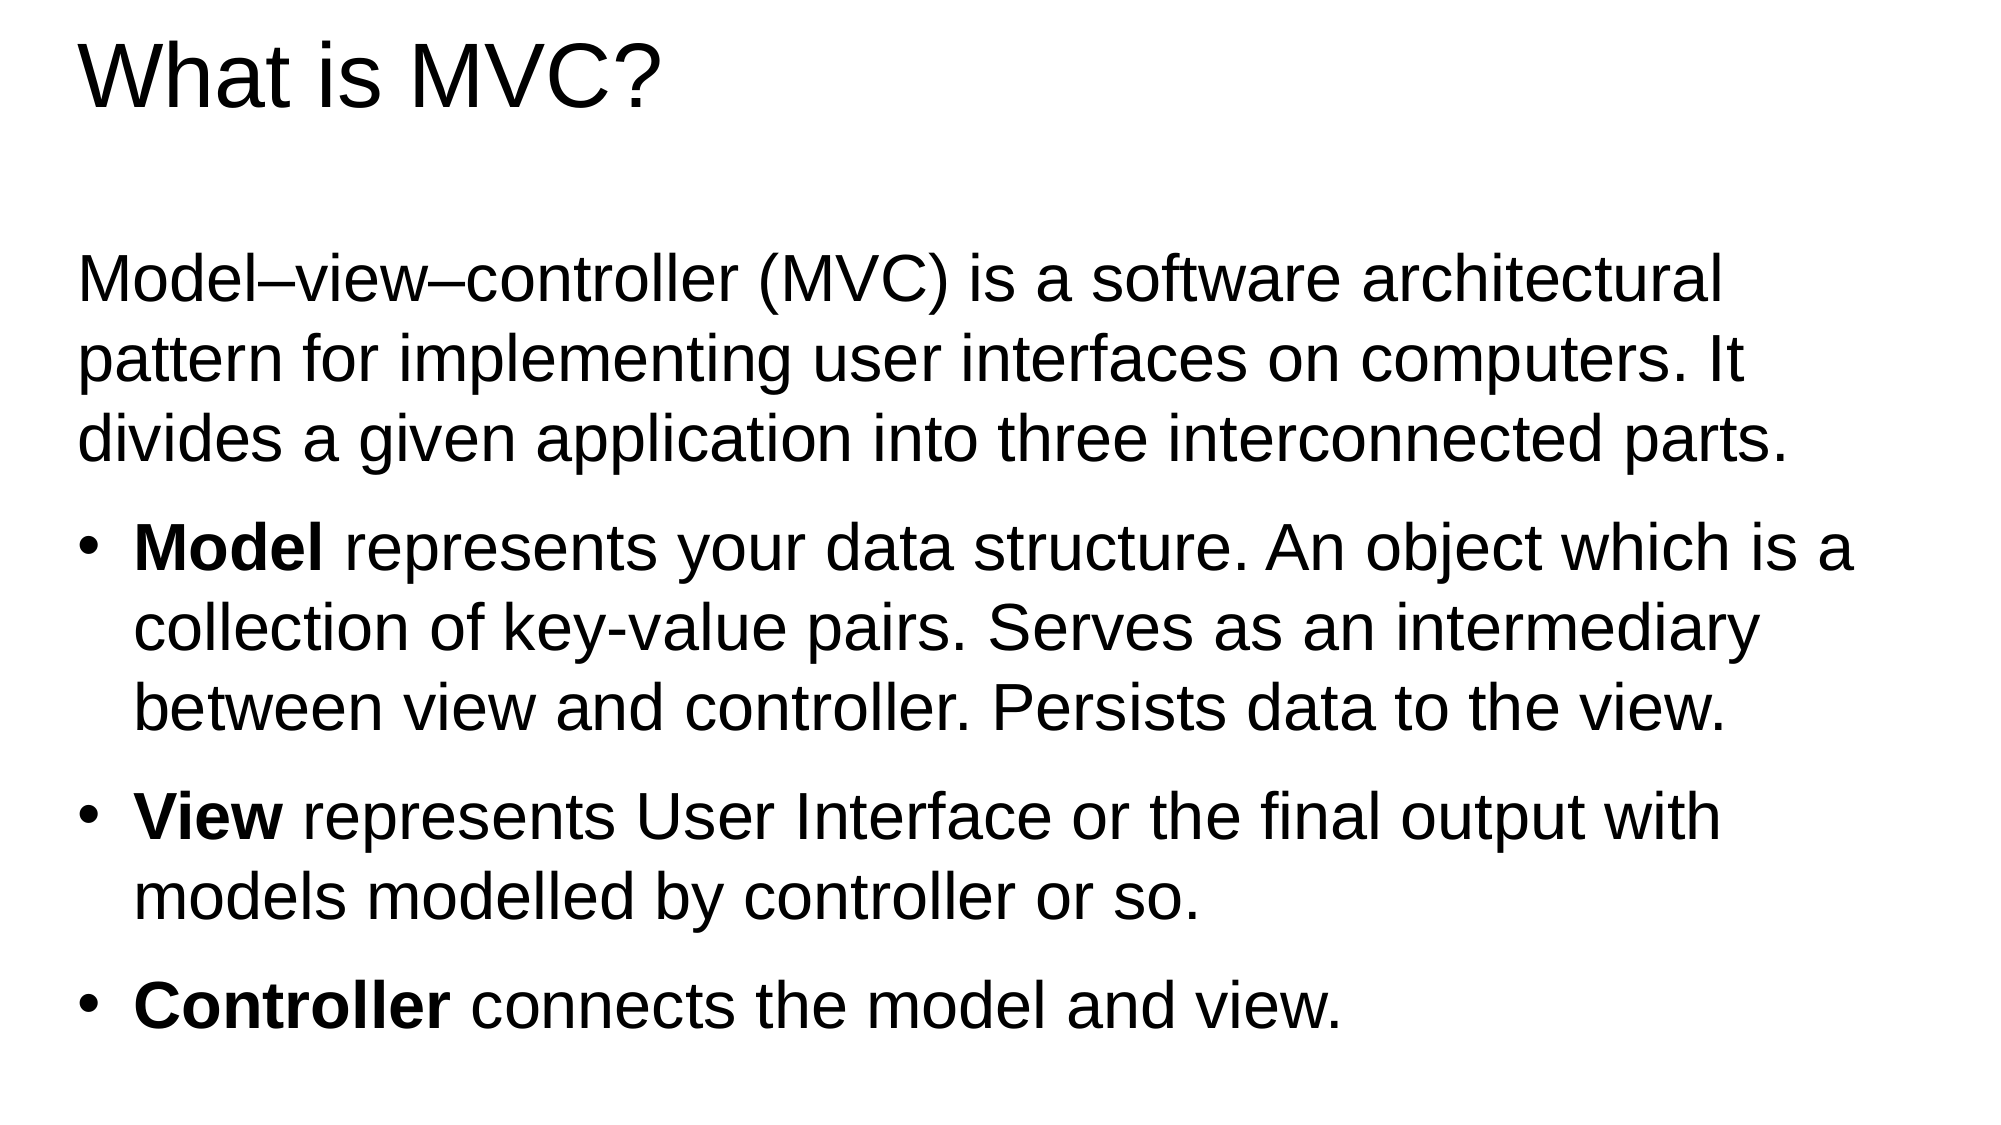

# What is MVC?
Model–view–controller (MVC) is a software architectural pattern for implementing user interfaces on computers. It divides a given application into three interconnected parts.
Model represents your data structure. An object which is a collection of key-value pairs. Serves as an intermediary between view and controller. Persists data to the view.
View represents User Interface or the final output with models modelled by controller or so.
Controller connects the model and view.